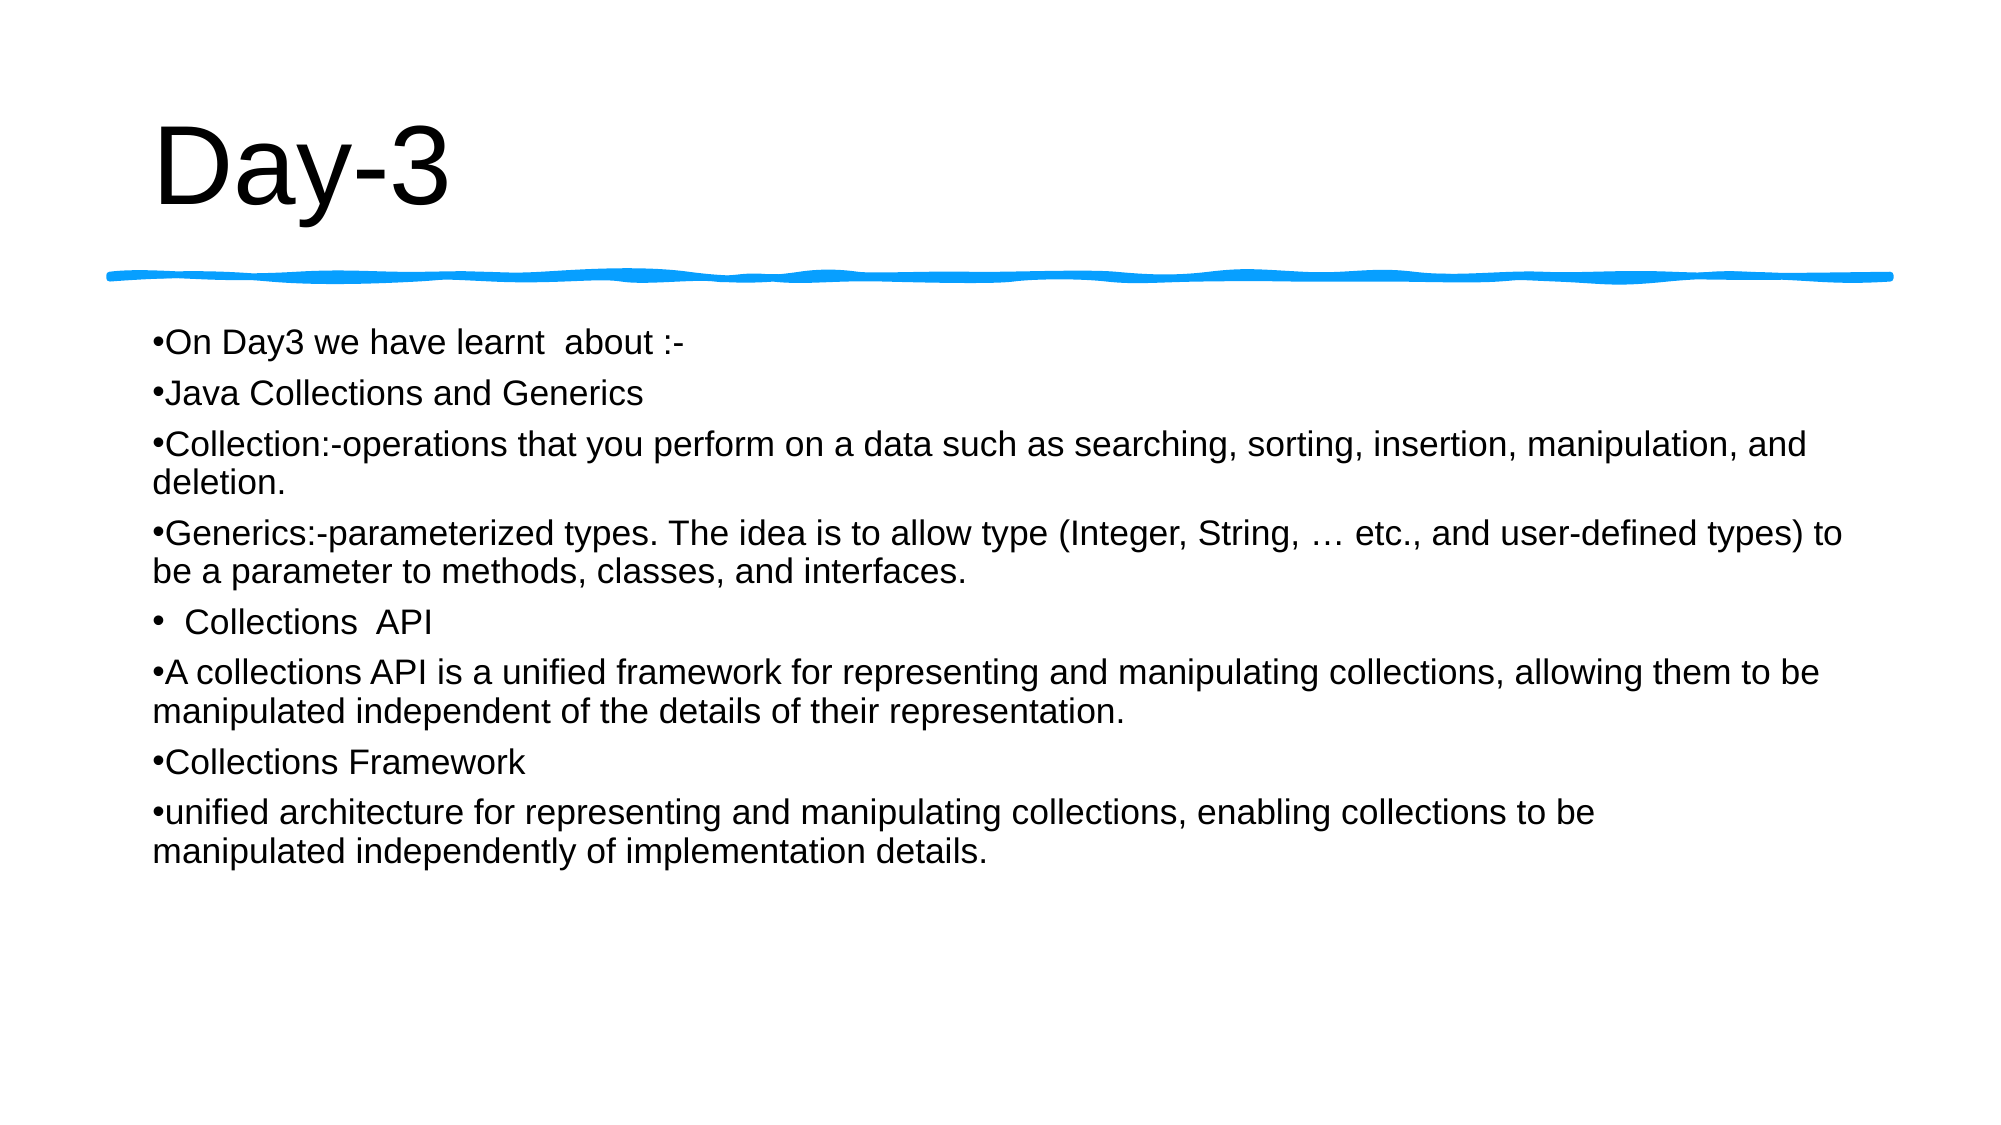

# Day-3

On Day3 we have learnt  about :-​
Java Collections and Generics ​
Collection:-operations that you perform on a data such as searching, sorting, insertion, manipulation, and deletion.​
Generics:-parameterized types. The idea is to allow type (Integer, String, … etc., and user-defined types) to be a parameter to methods, classes, and interfaces.​
  Collections  API​
A collections API is a unified framework for representing and manipulating collections, allowing them to be manipulated independent of the details of their representation.​
Collections Framework​
unified architecture for representing and manipulating collections, enabling collections to be manipulated independently of implementation details.​